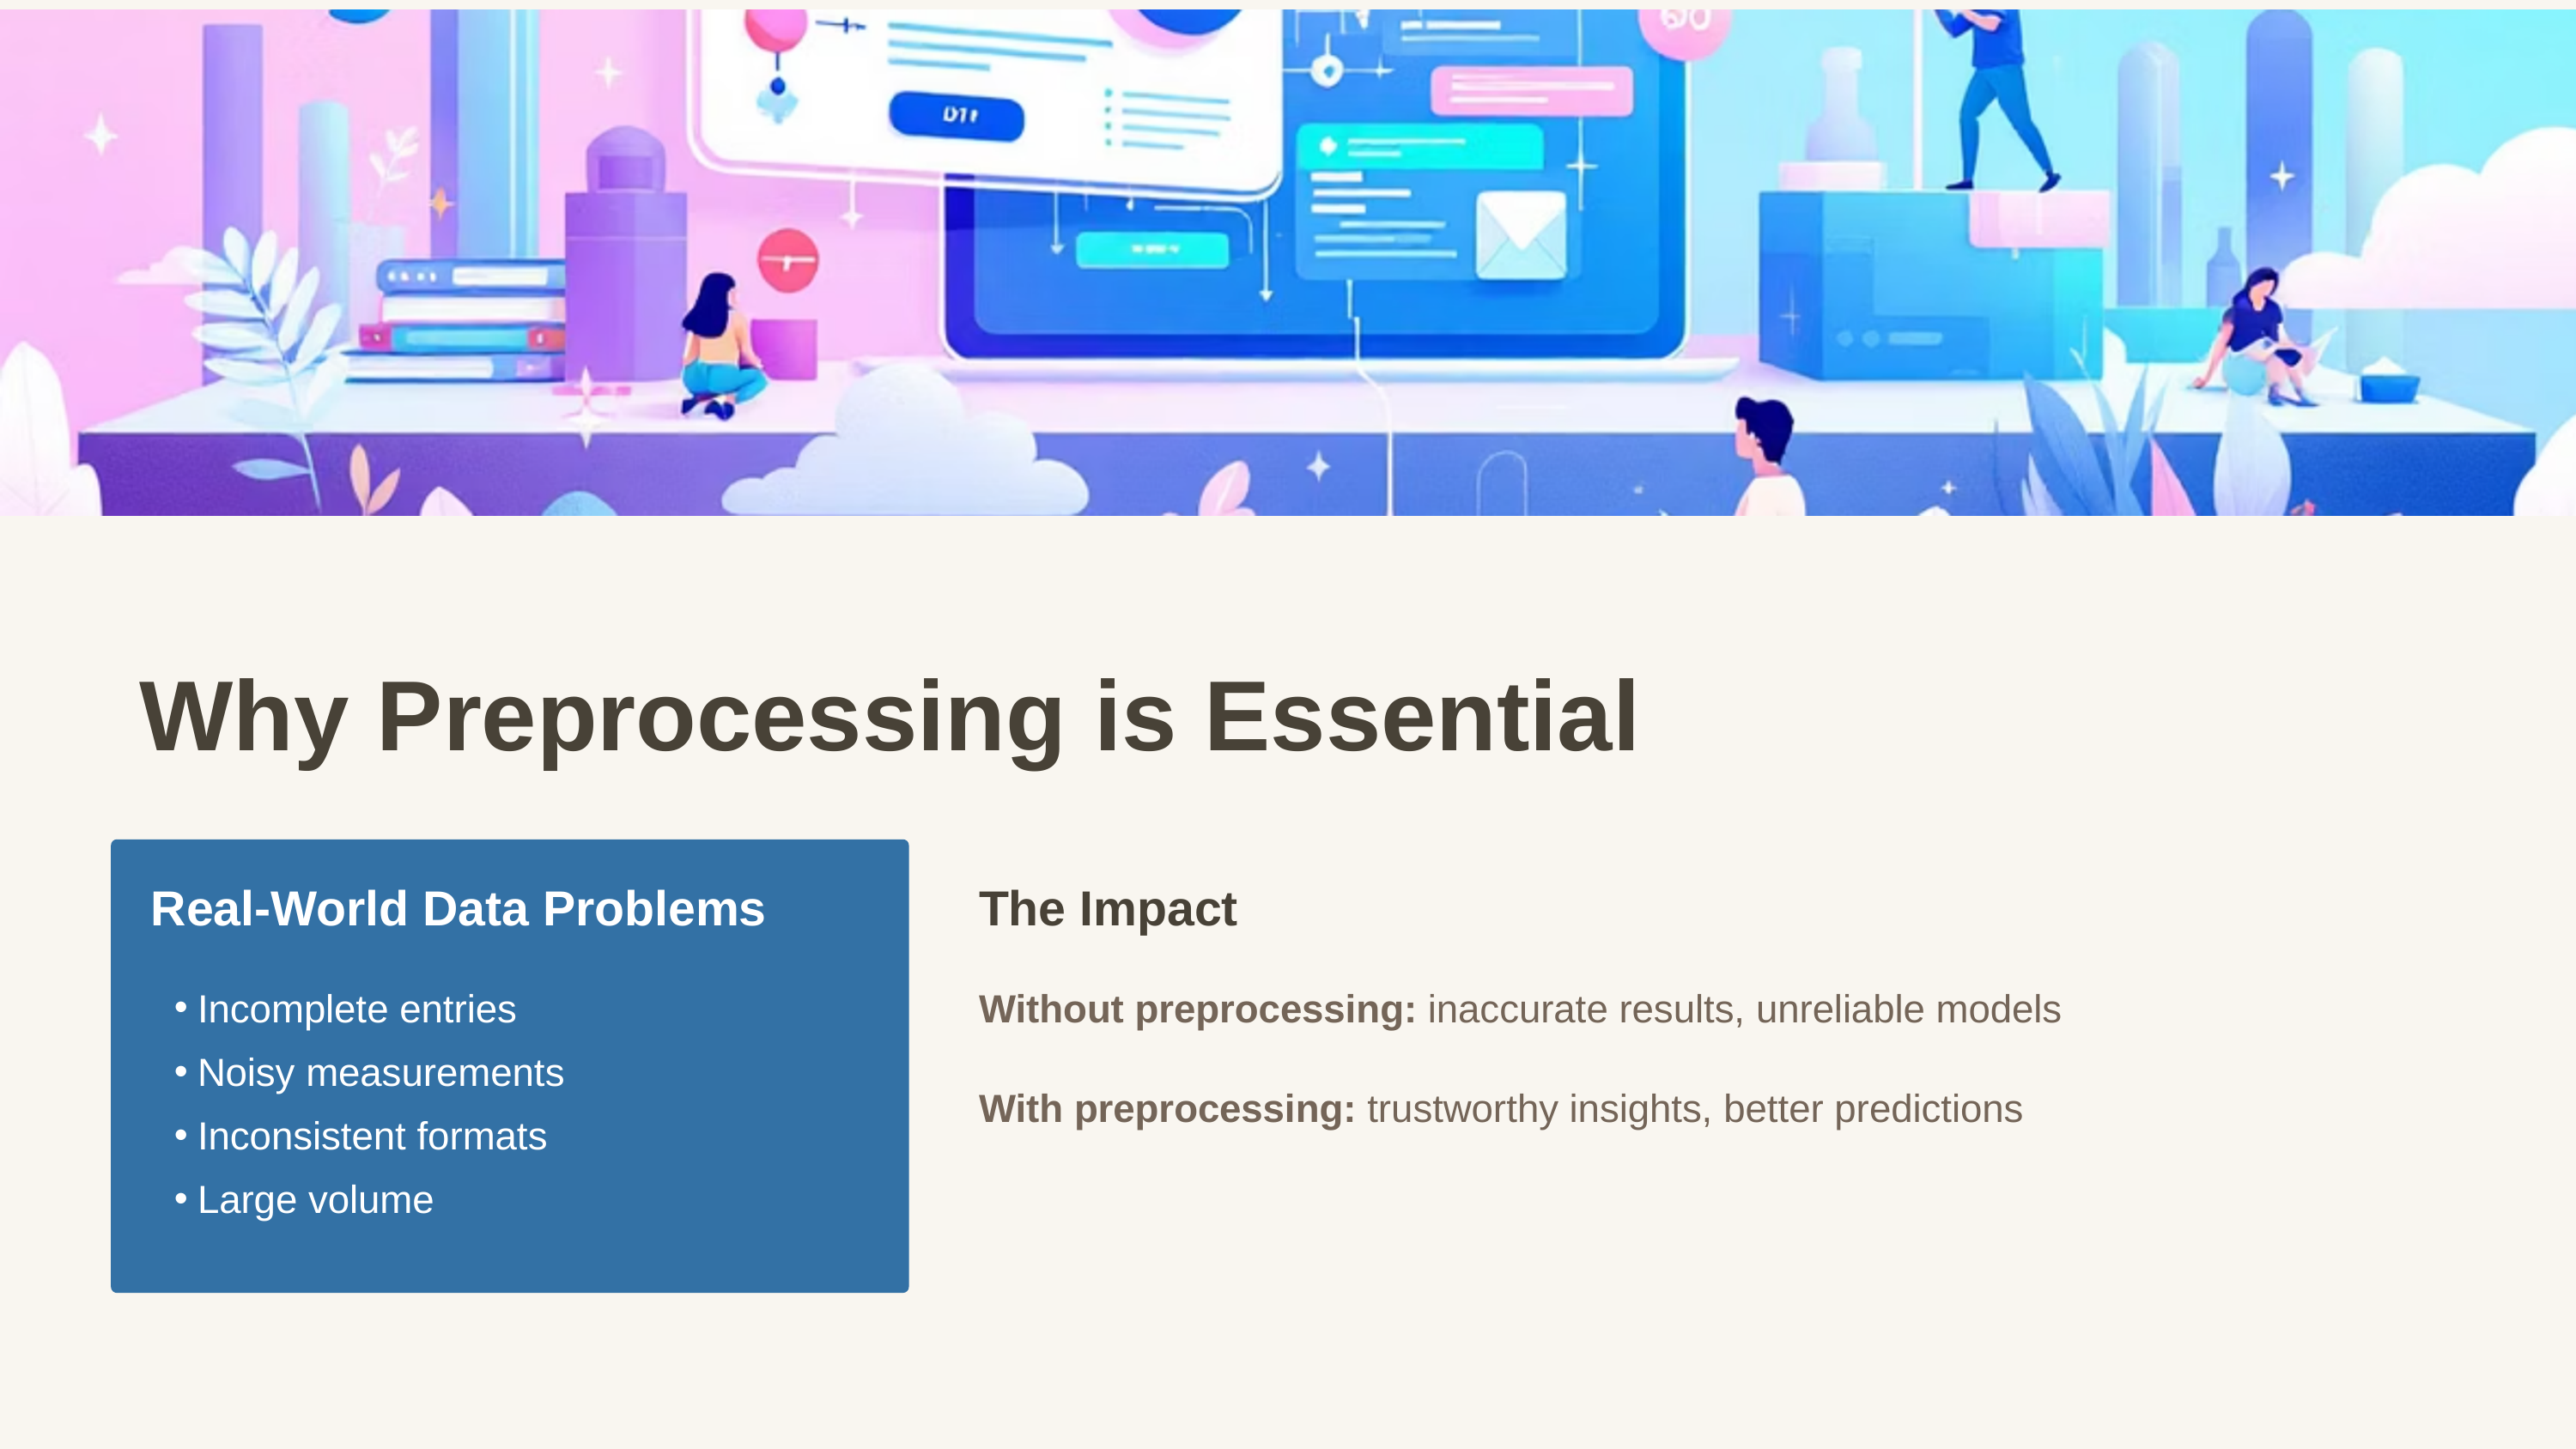

Why Preprocessing is Essential

Real-World Data Problems
The Impact
Incomplete entries
Noisy measurements
Inconsistent formats
Large volume
Without preprocessing: inaccurate results, unreliable models
With preprocessing: trustworthy insights, better predictions